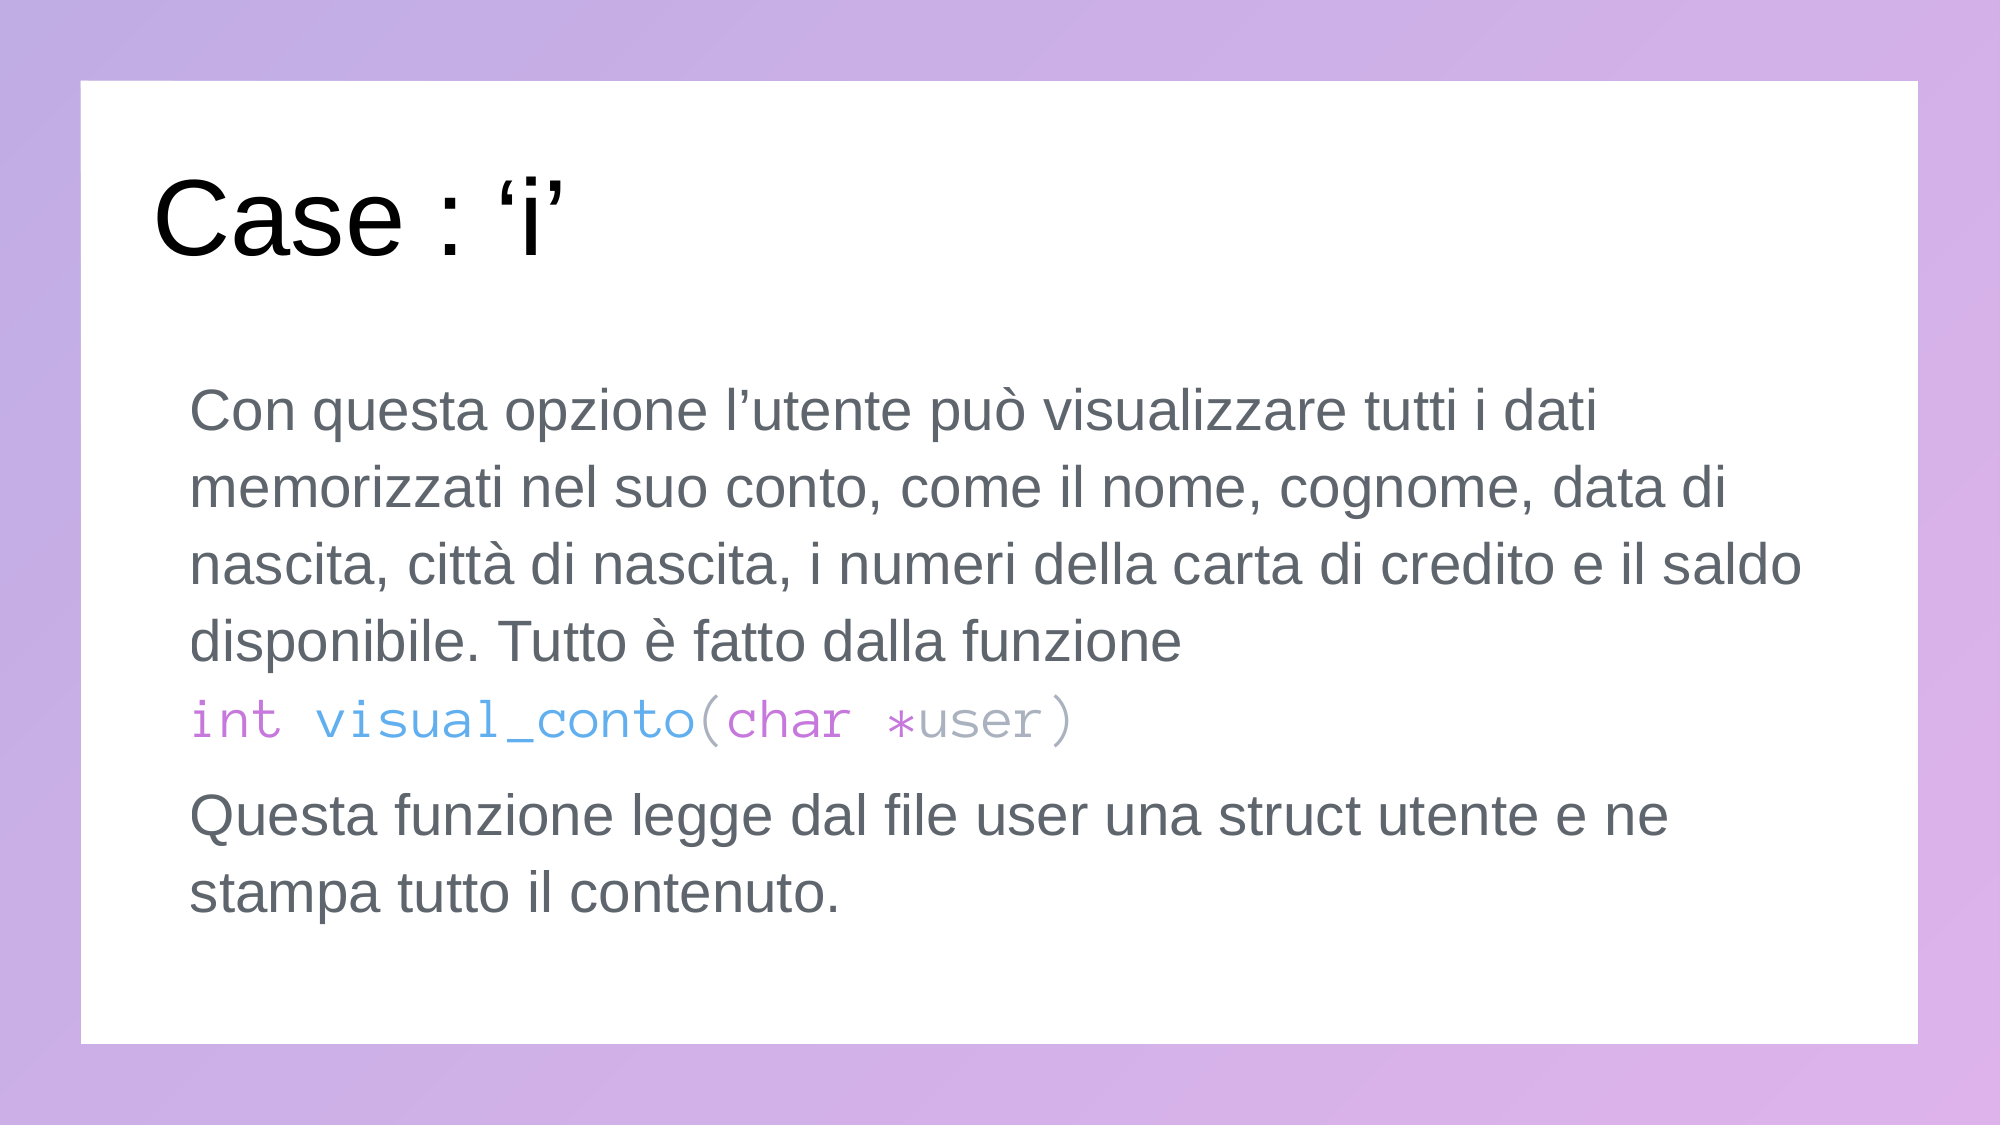

# Case : ‘i’
Con questa opzione l’utente può visualizzare tutti i dati memorizzati nel suo conto, come il nome, cognome, data di nascita, città di nascita, i numeri della carta di credito e il saldo disponibile. Tutto è fatto dalla funzione int visual_conto(char *user)
Questa funzione legge dal file user una struct utente e ne stampa tutto il contenuto.